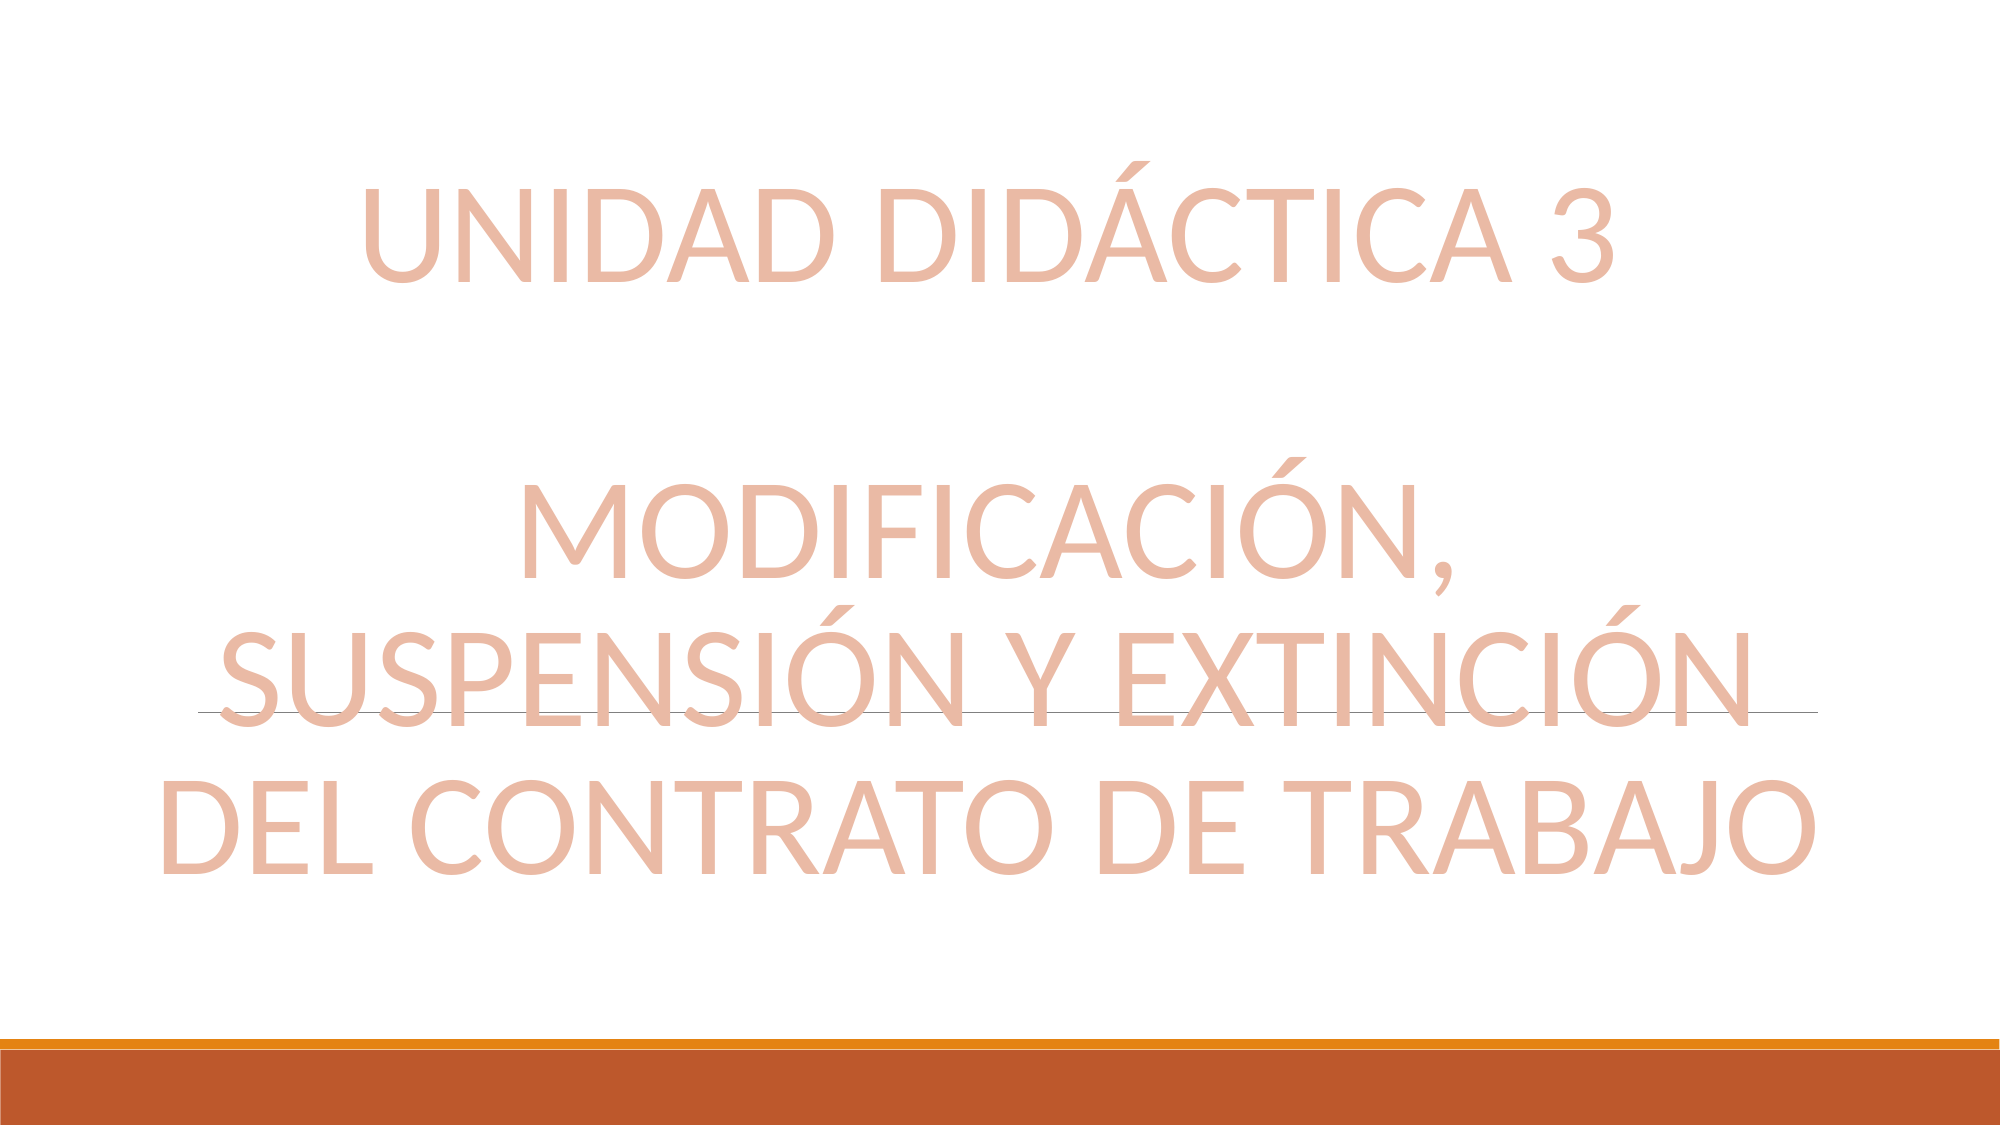

# UNIDAD DIDÁCTICA 3 MODIFICACIÓN, SUSPENSIÓN Y EXTINCIÓN DEL CONTRATO DE TRABAJO